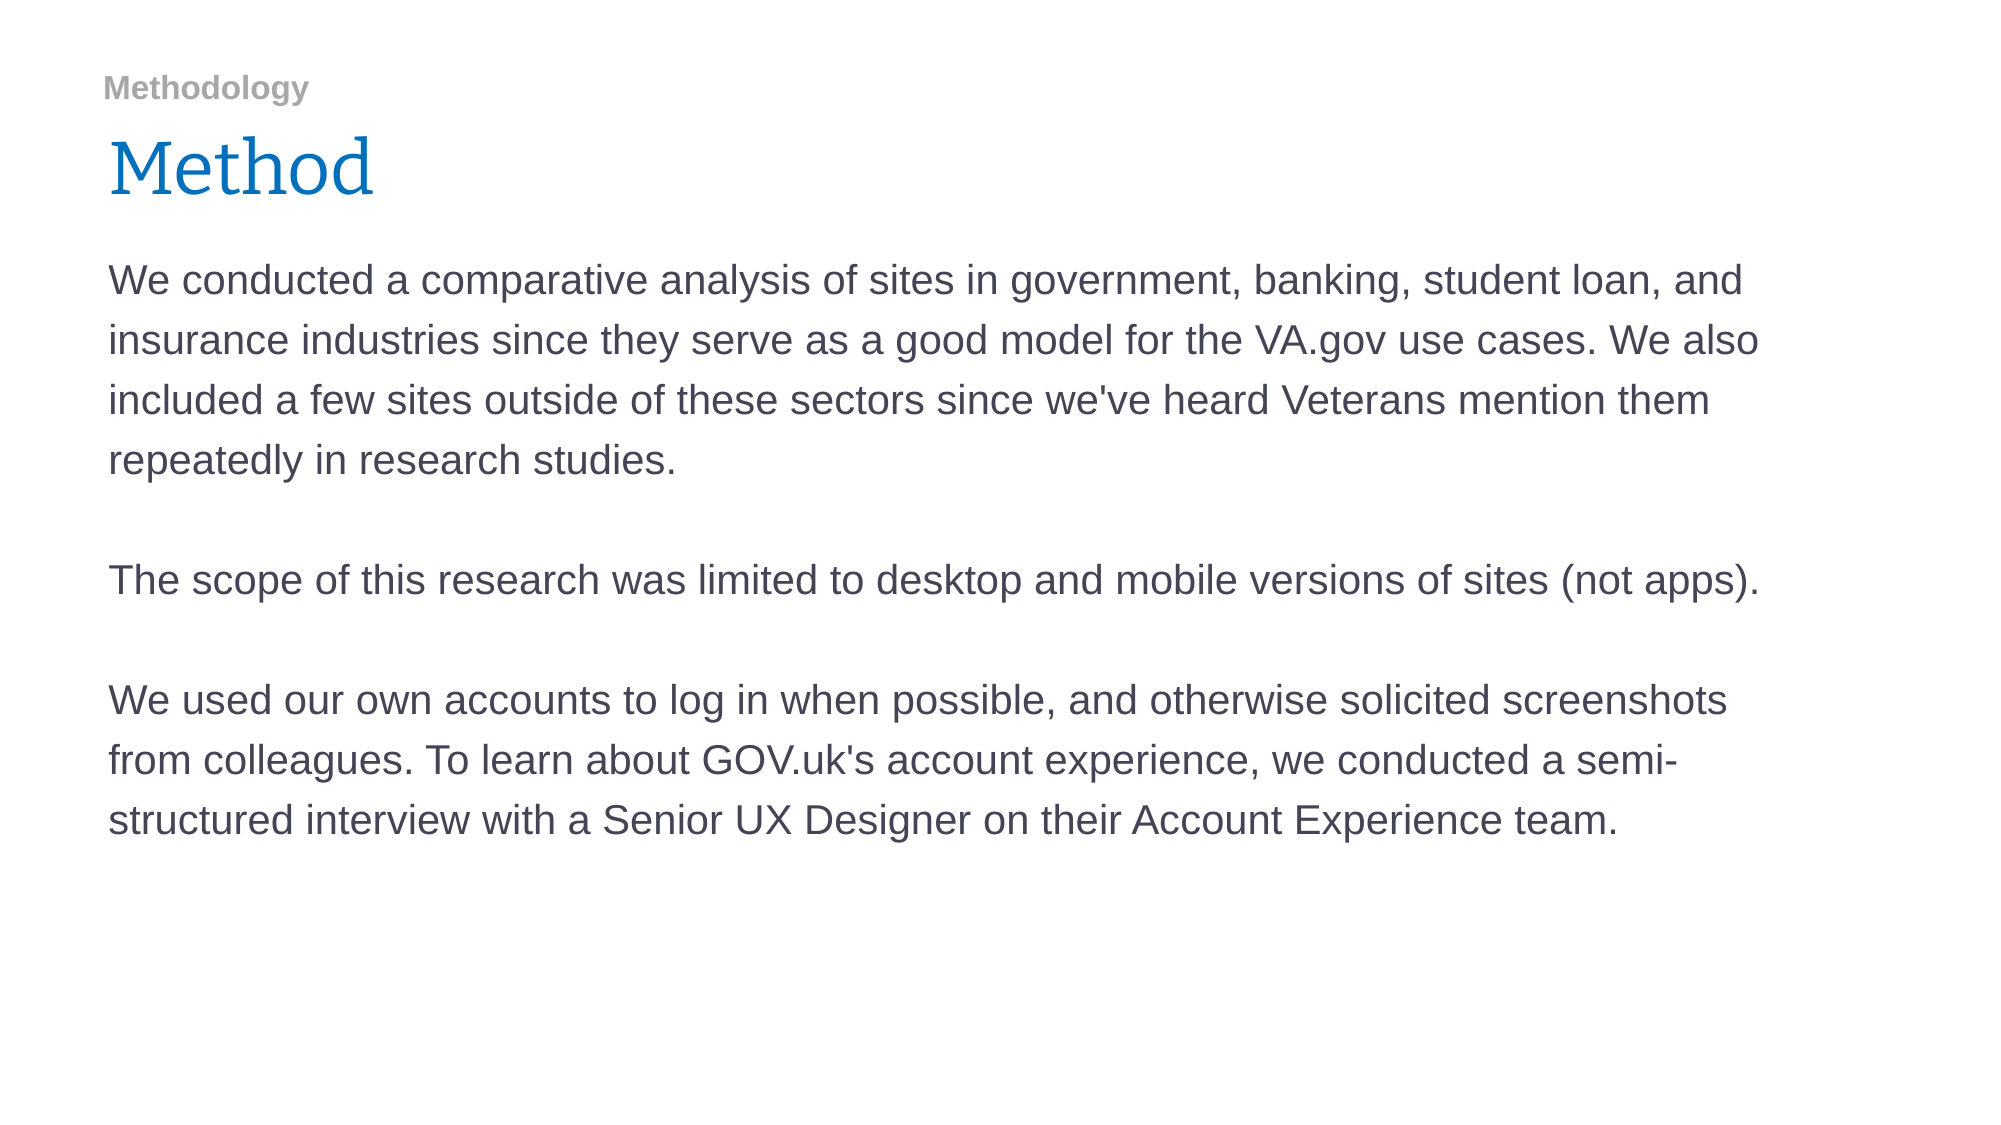

Methodology
# Method
We conducted a comparative analysis of sites in government, banking, student loan, and insurance industries since they serve as a good model for the VA.gov use cases. We also included a few sites outside of these sectors since we've heard Veterans mention them repeatedly in research studies.
The scope of this research was limited to desktop and mobile versions of sites (not apps).
We used our own accounts to log in when possible, and otherwise solicited screenshots from colleagues. To learn about GOV.uk's account experience, we conducted a semi-structured interview with a Senior UX Designer on their Account Experience team.